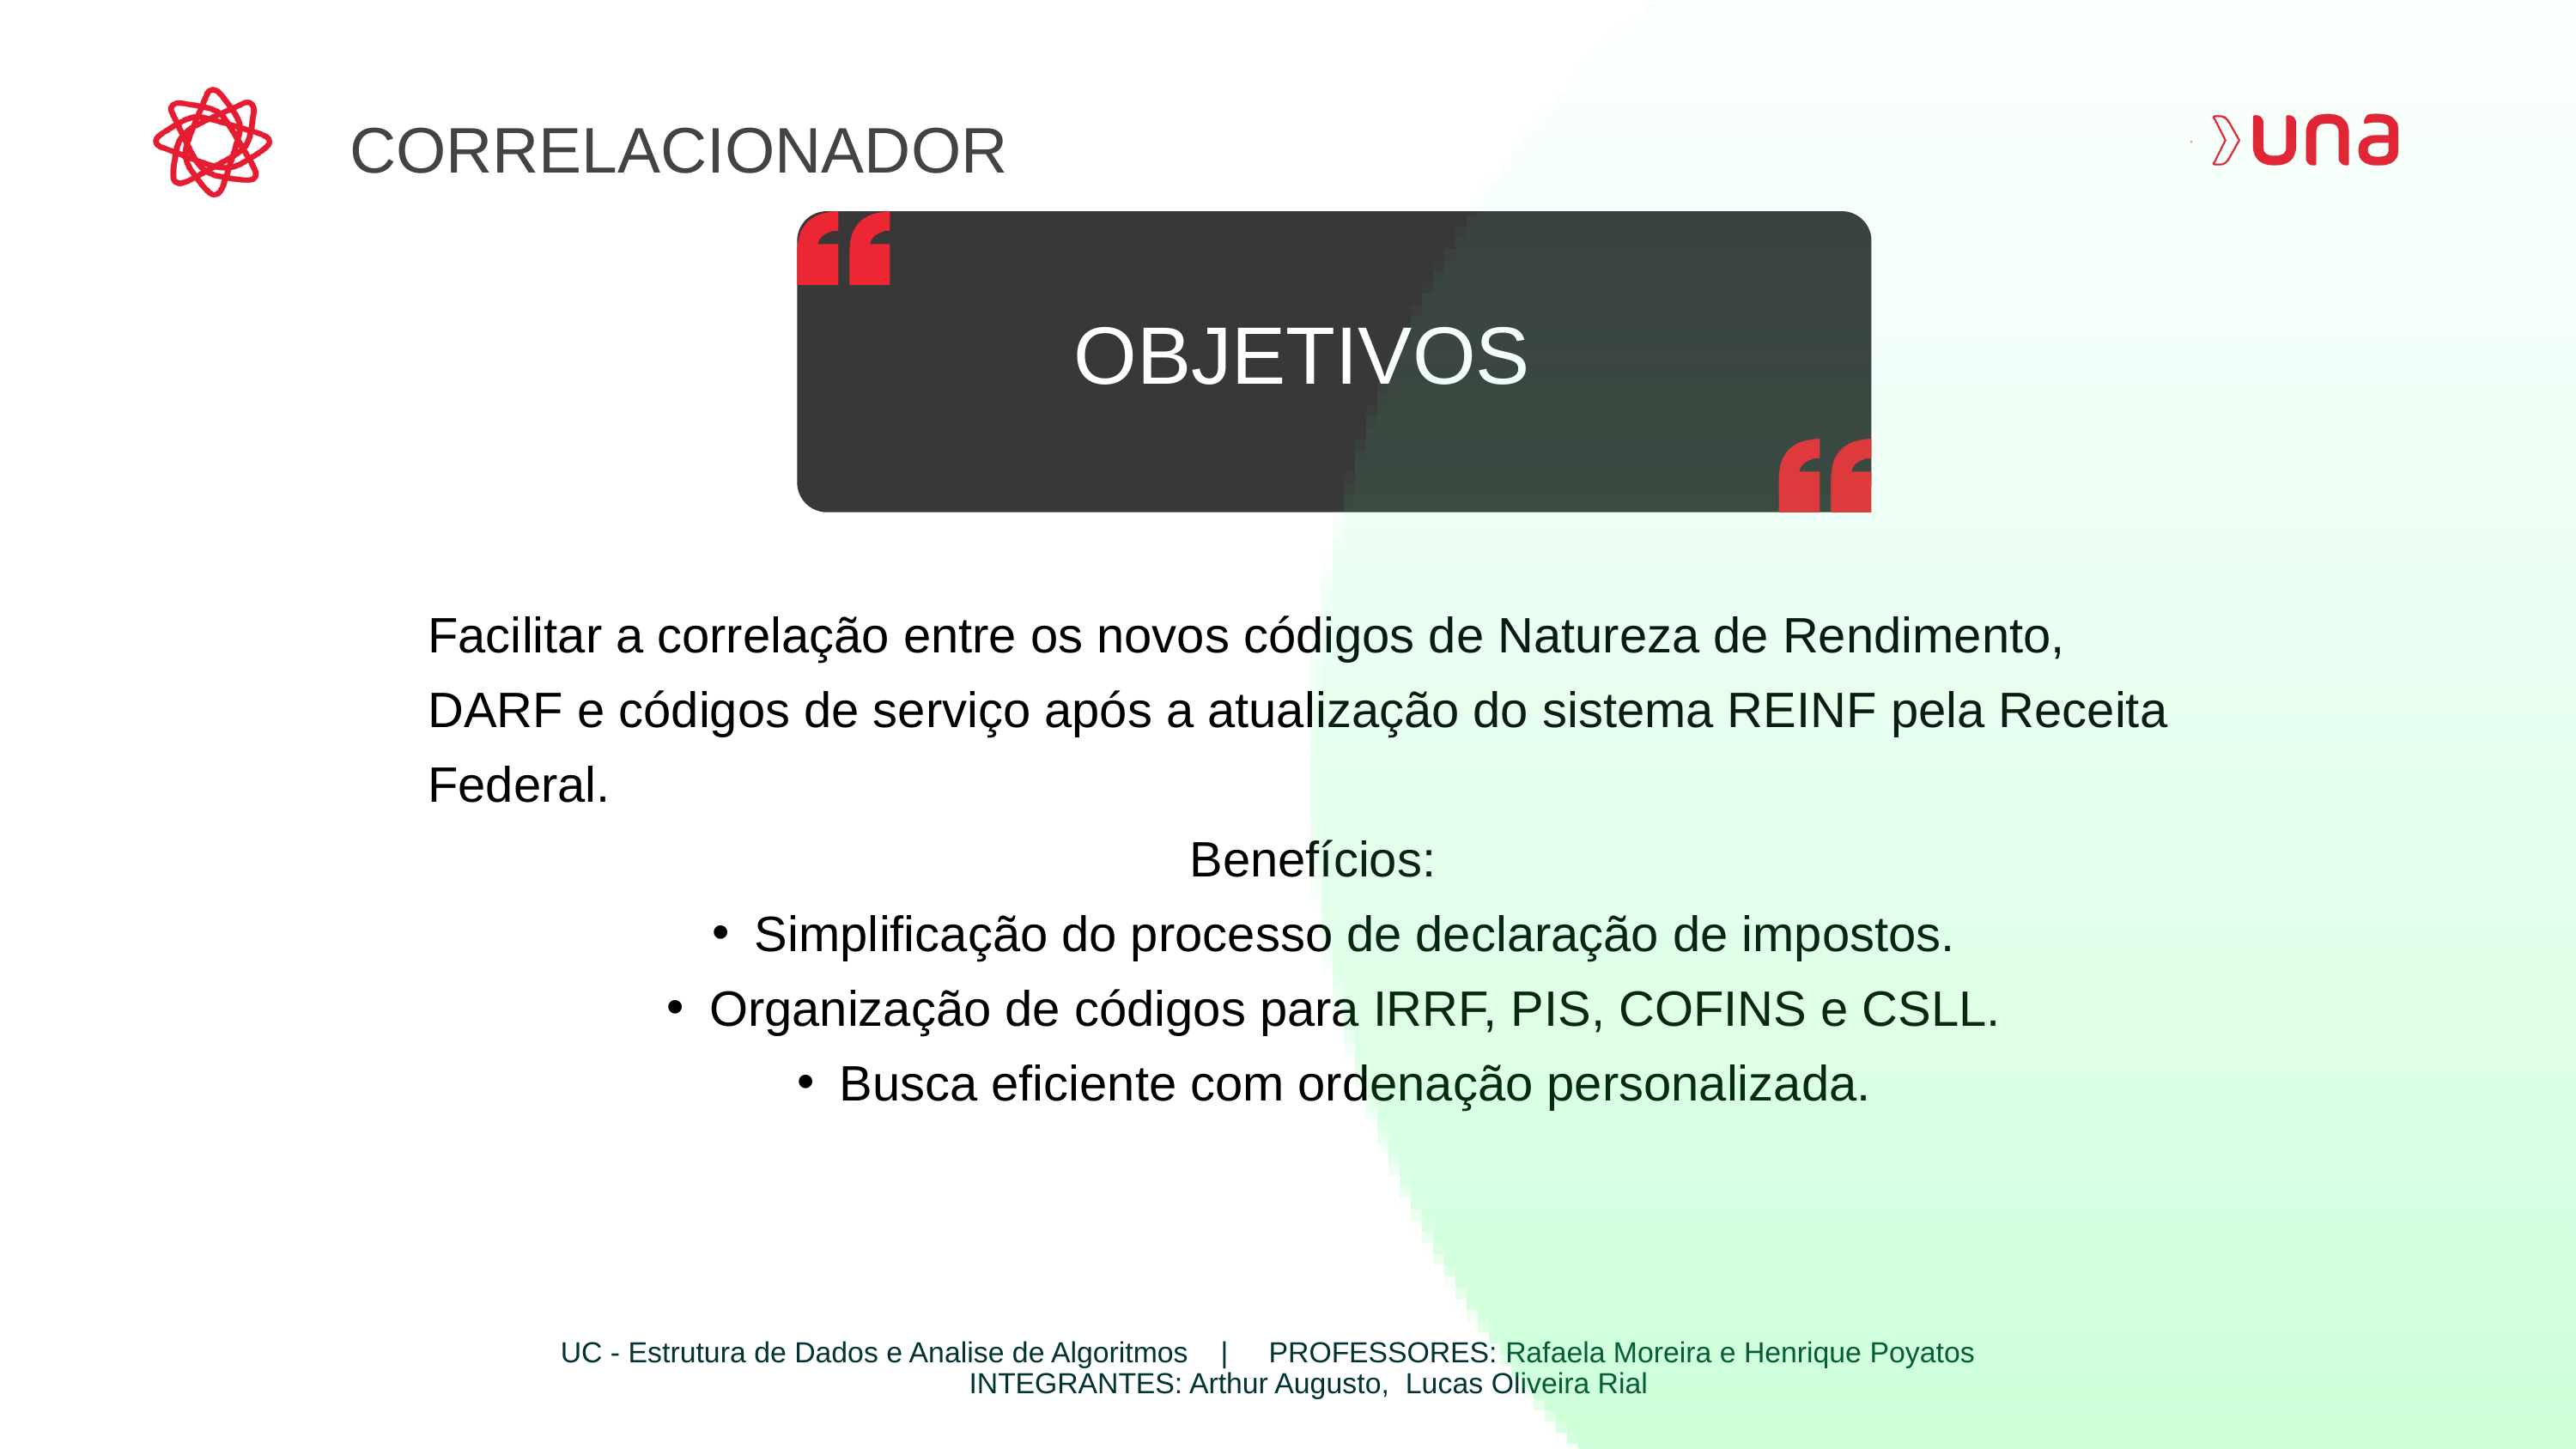

CORRELACIONADOR

OBJETIVOS

Facilitar a correlação entre os novos códigos de Natureza de Rendimento, DARF e códigos de serviço após a atualização do sistema REINF pela Receita Federal.
Benefícios:
Simplificação do processo de declaração de impostos.
Organização de códigos para IRRF, PIS, COFINS e CSLL.
Busca eficiente com ordenação personalizada.

UC - Estrutura de Dados e Analise de Algoritmos    |     PROFESSORES: Rafaela Moreira e Henrique Poyatos
     INTEGRANTES: Arthur Augusto,  Lucas Oliveira Rial